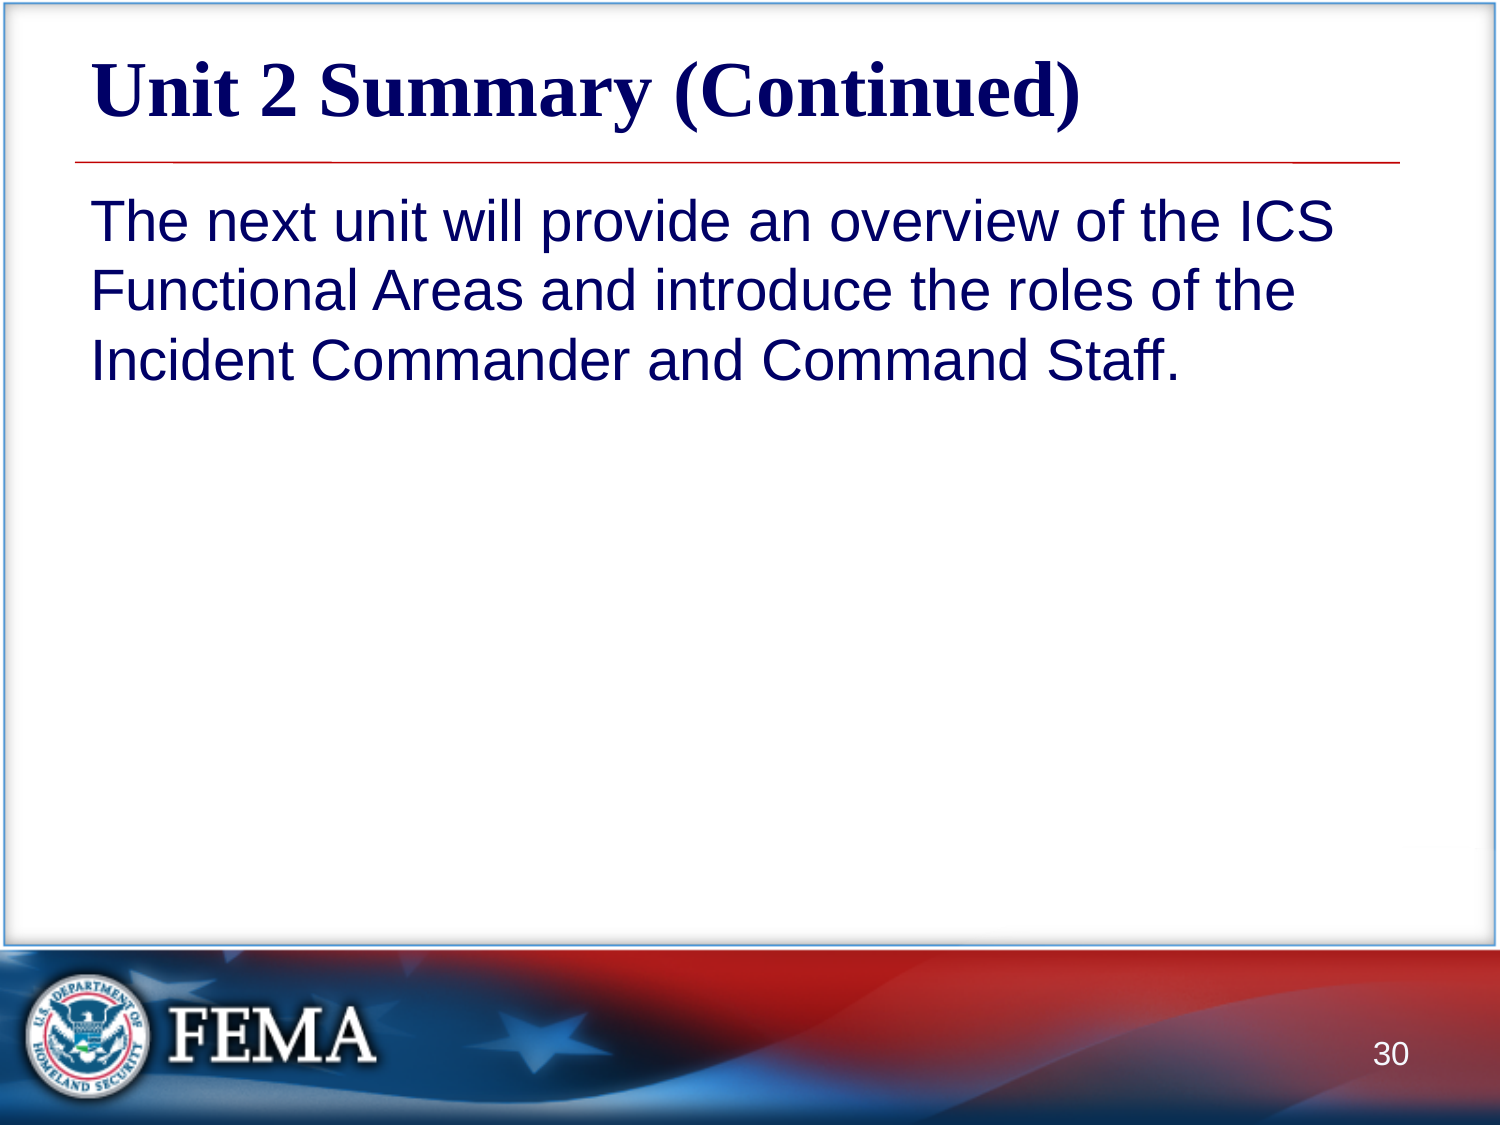

# Unit 2 Summary (Continued)
The next unit will provide an overview of the ICS Functional Areas and introduce the roles of the Incident Commander and Command Staff.
30